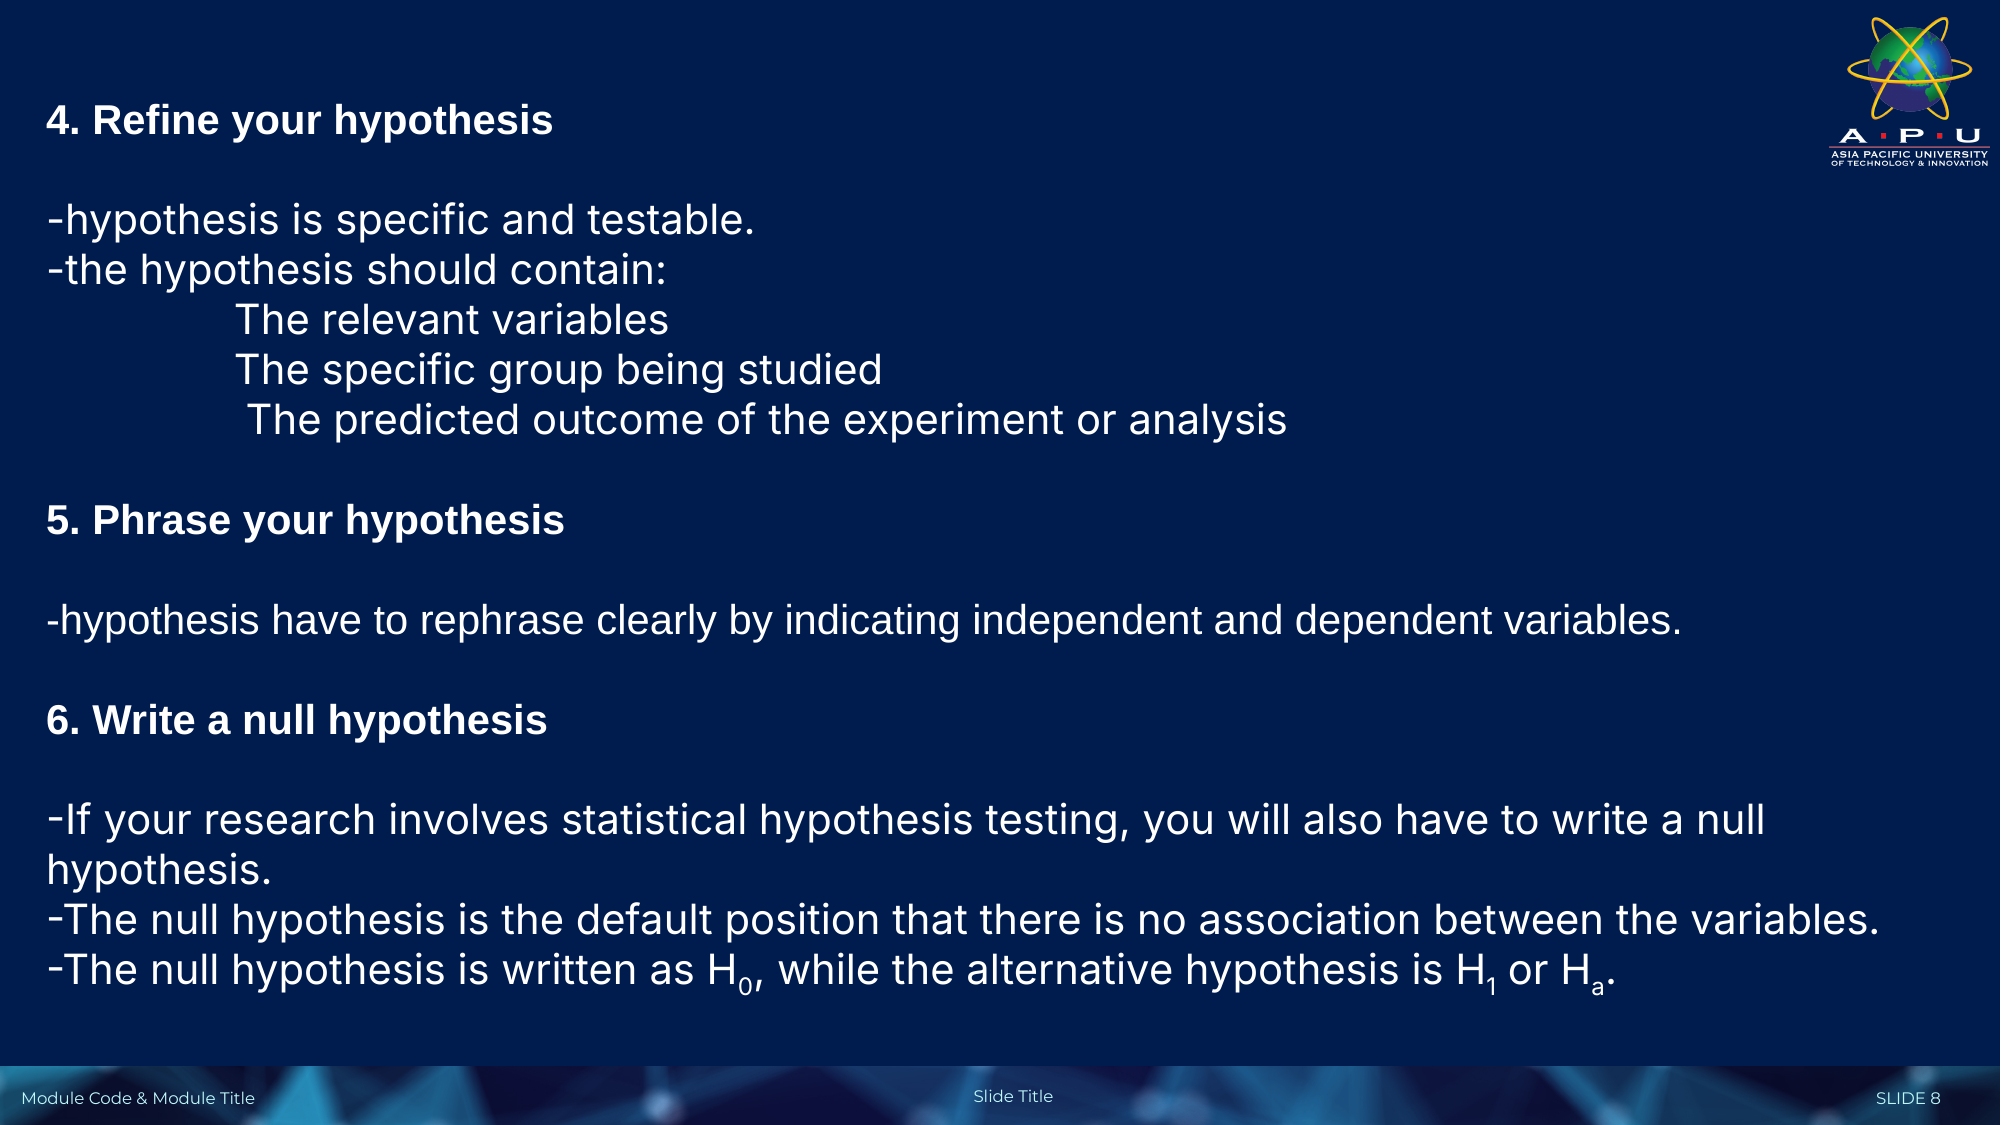

4. Refine your hypothesis

-hypothesis is specific and testable.
-the hypothesis should contain:
                The relevant variables
                The specific group being studied
                 The predicted outcome of the experiment or analysis

5. Phrase your hypothesis

-hypothesis have to rephrase clearly by indicating independent and dependent variables.

6. Write a null hypothesis

-If your research involves statistical hypothesis testing, you will also have to write a null hypothesis.
-The null hypothesis is the default position that there is no association between the variables.
-The null hypothesis is written as H0, while the alternative hypothesis is H1 or Ha.